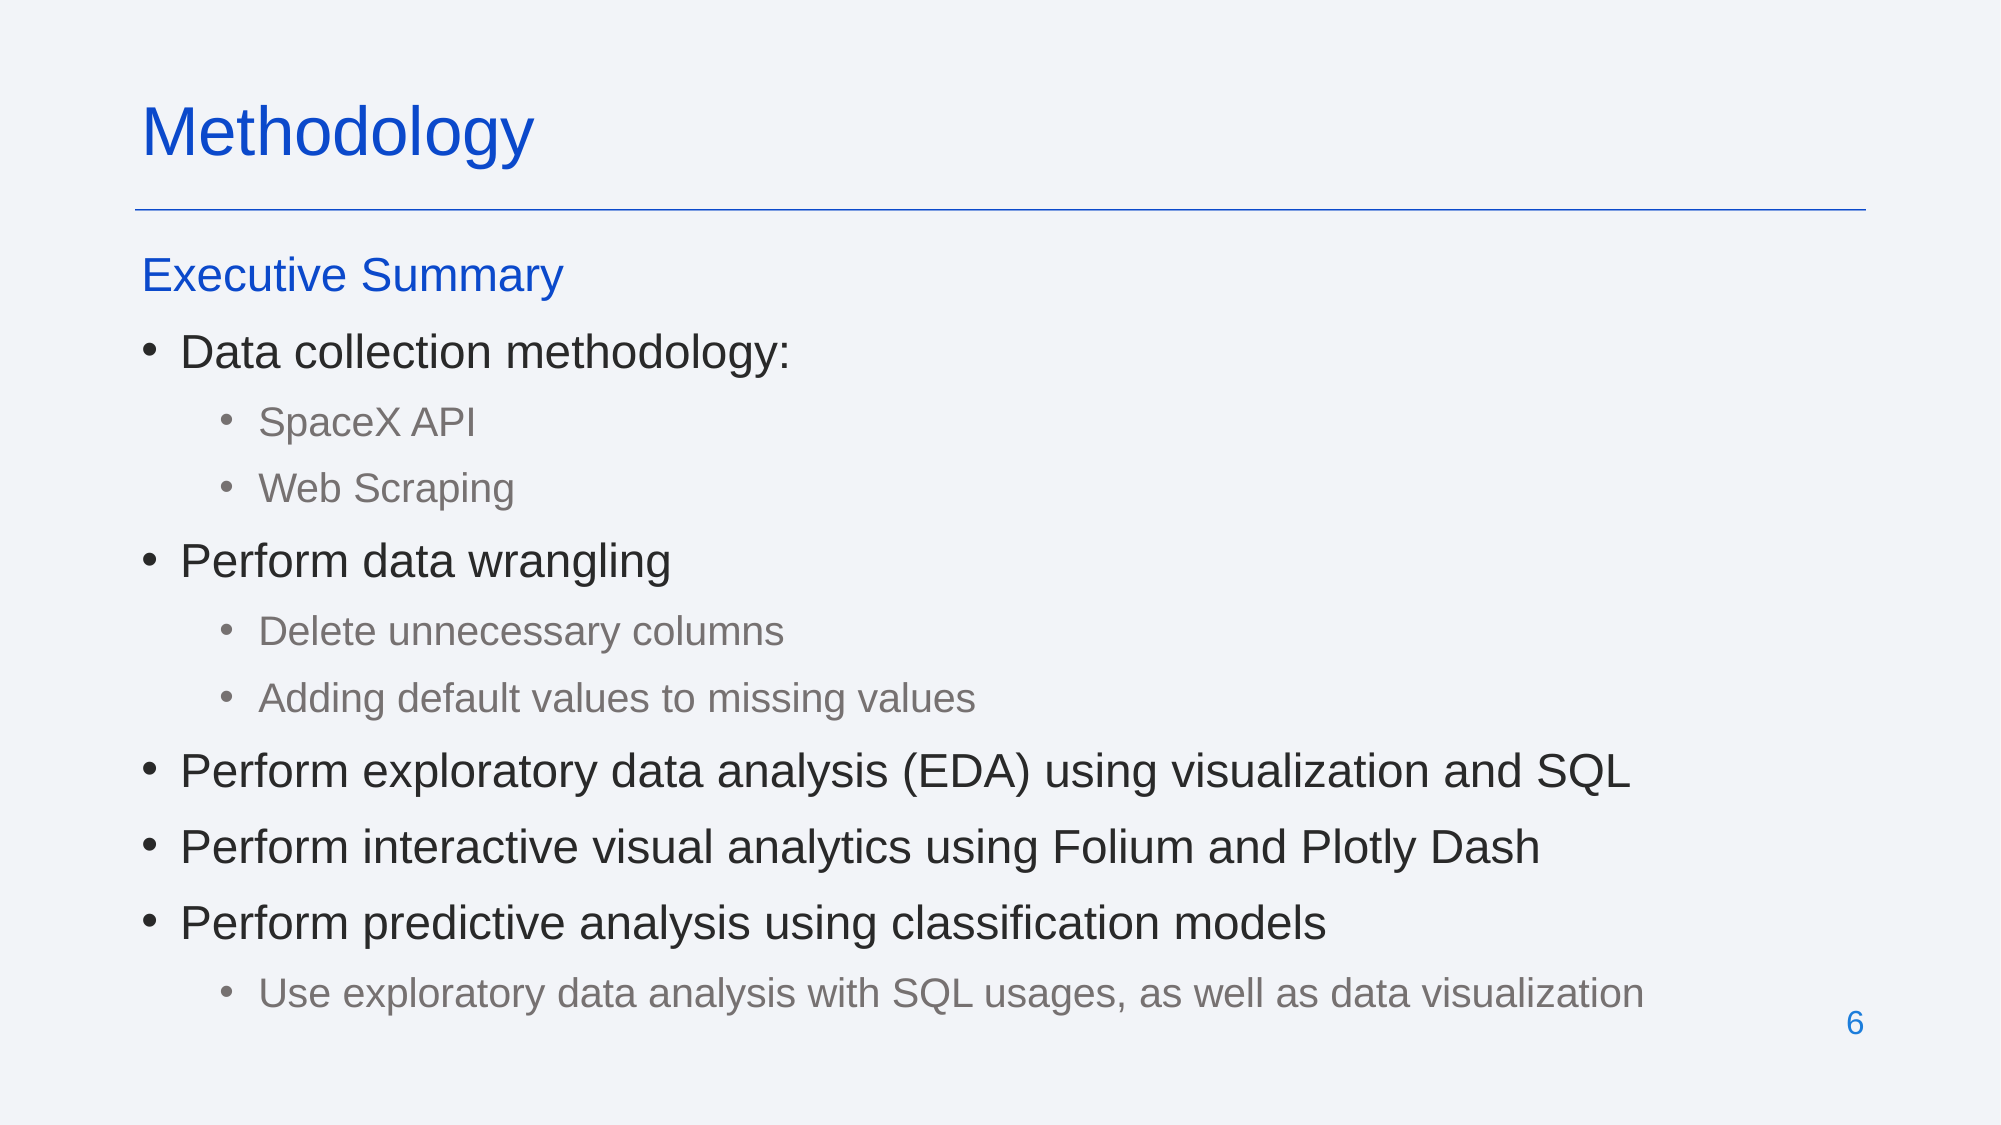

Methodology
Executive Summary
Data collection methodology:
SpaceX API
Web Scraping
Perform data wrangling
Delete unnecessary columns
Adding default values to missing values
Perform exploratory data analysis (EDA) using visualization and SQL
Perform interactive visual analytics using Folium and Plotly Dash
Perform predictive analysis using classification models
Use exploratory data analysis with SQL usages, as well as data visualization

6